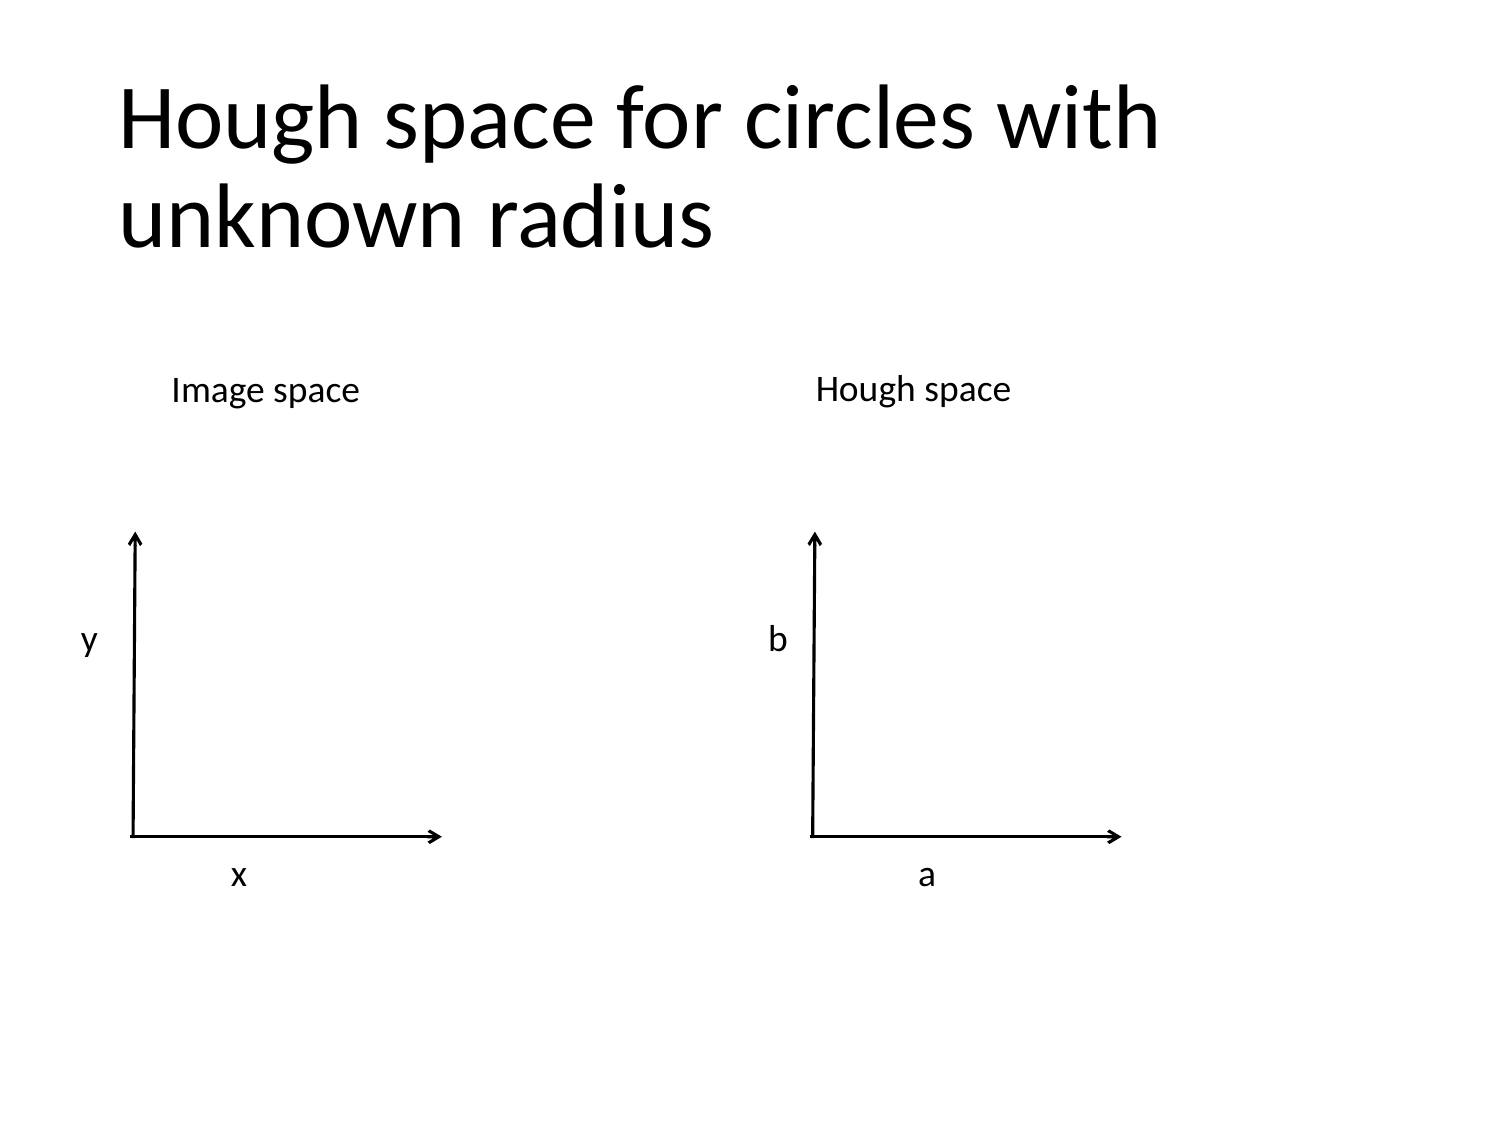

# Hough space for circles with unknown radius
Hough space
Image space
y
b
x
a